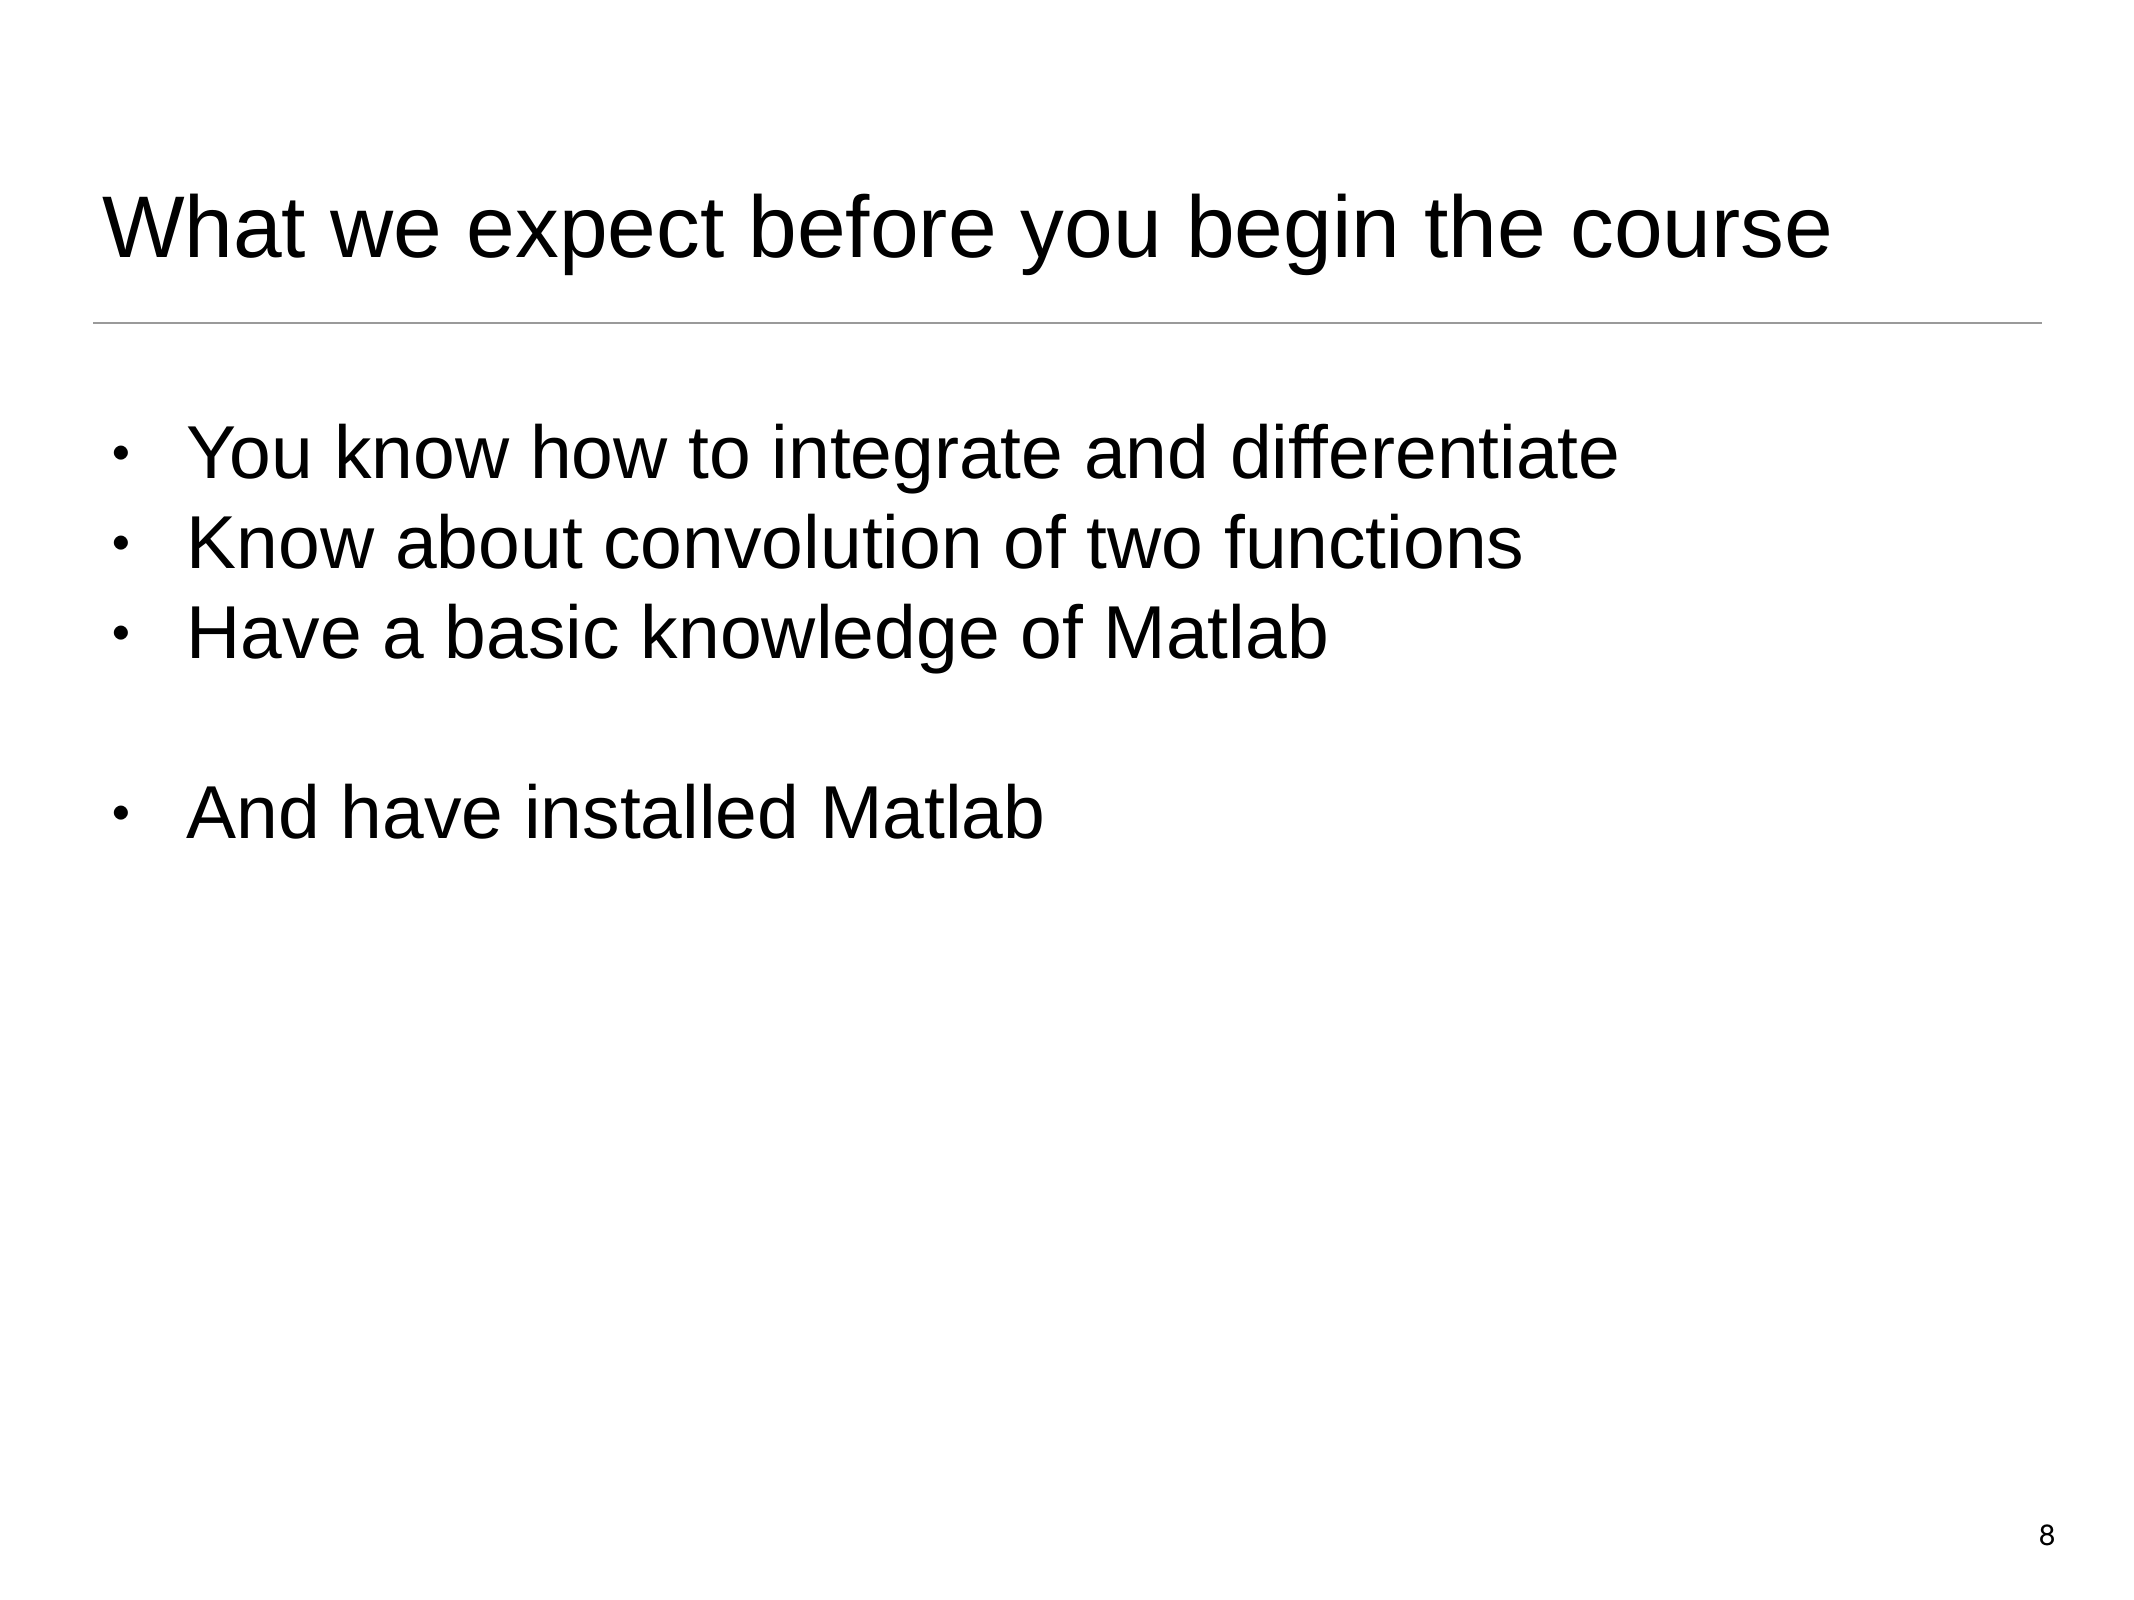

# What we expect before you begin the course
You know how to integrate and differentiate
Know about convolution of two functions
Have a basic knowledge of Matlab

And have installed Matlab
8